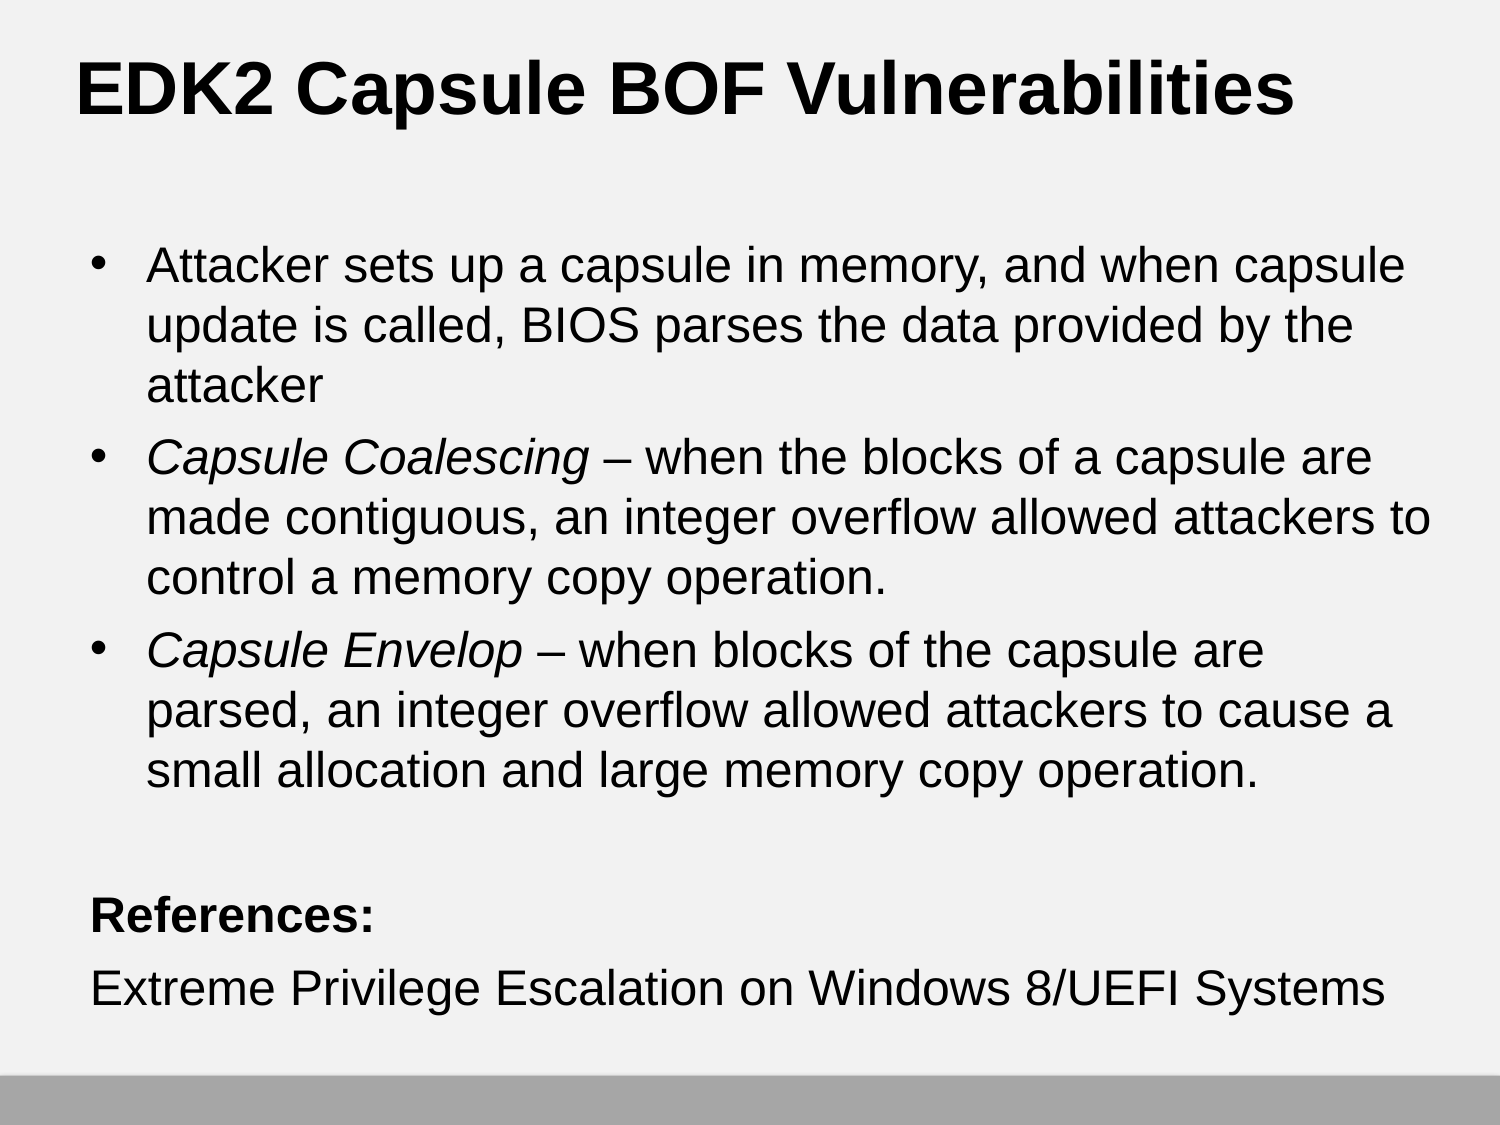

# EDK2 Capsule BOF Vulnerabilities
Attacker sets up a capsule in memory, and when capsule update is called, BIOS parses the data provided by the attacker
Capsule Coalescing – when the blocks of a capsule are made contiguous, an integer overflow allowed attackers to control a memory copy operation.
Capsule Envelop – when blocks of the capsule are parsed, an integer overflow allowed attackers to cause a small allocation and large memory copy operation.

References:
Extreme Privilege Escalation on Windows 8/UEFI Systems